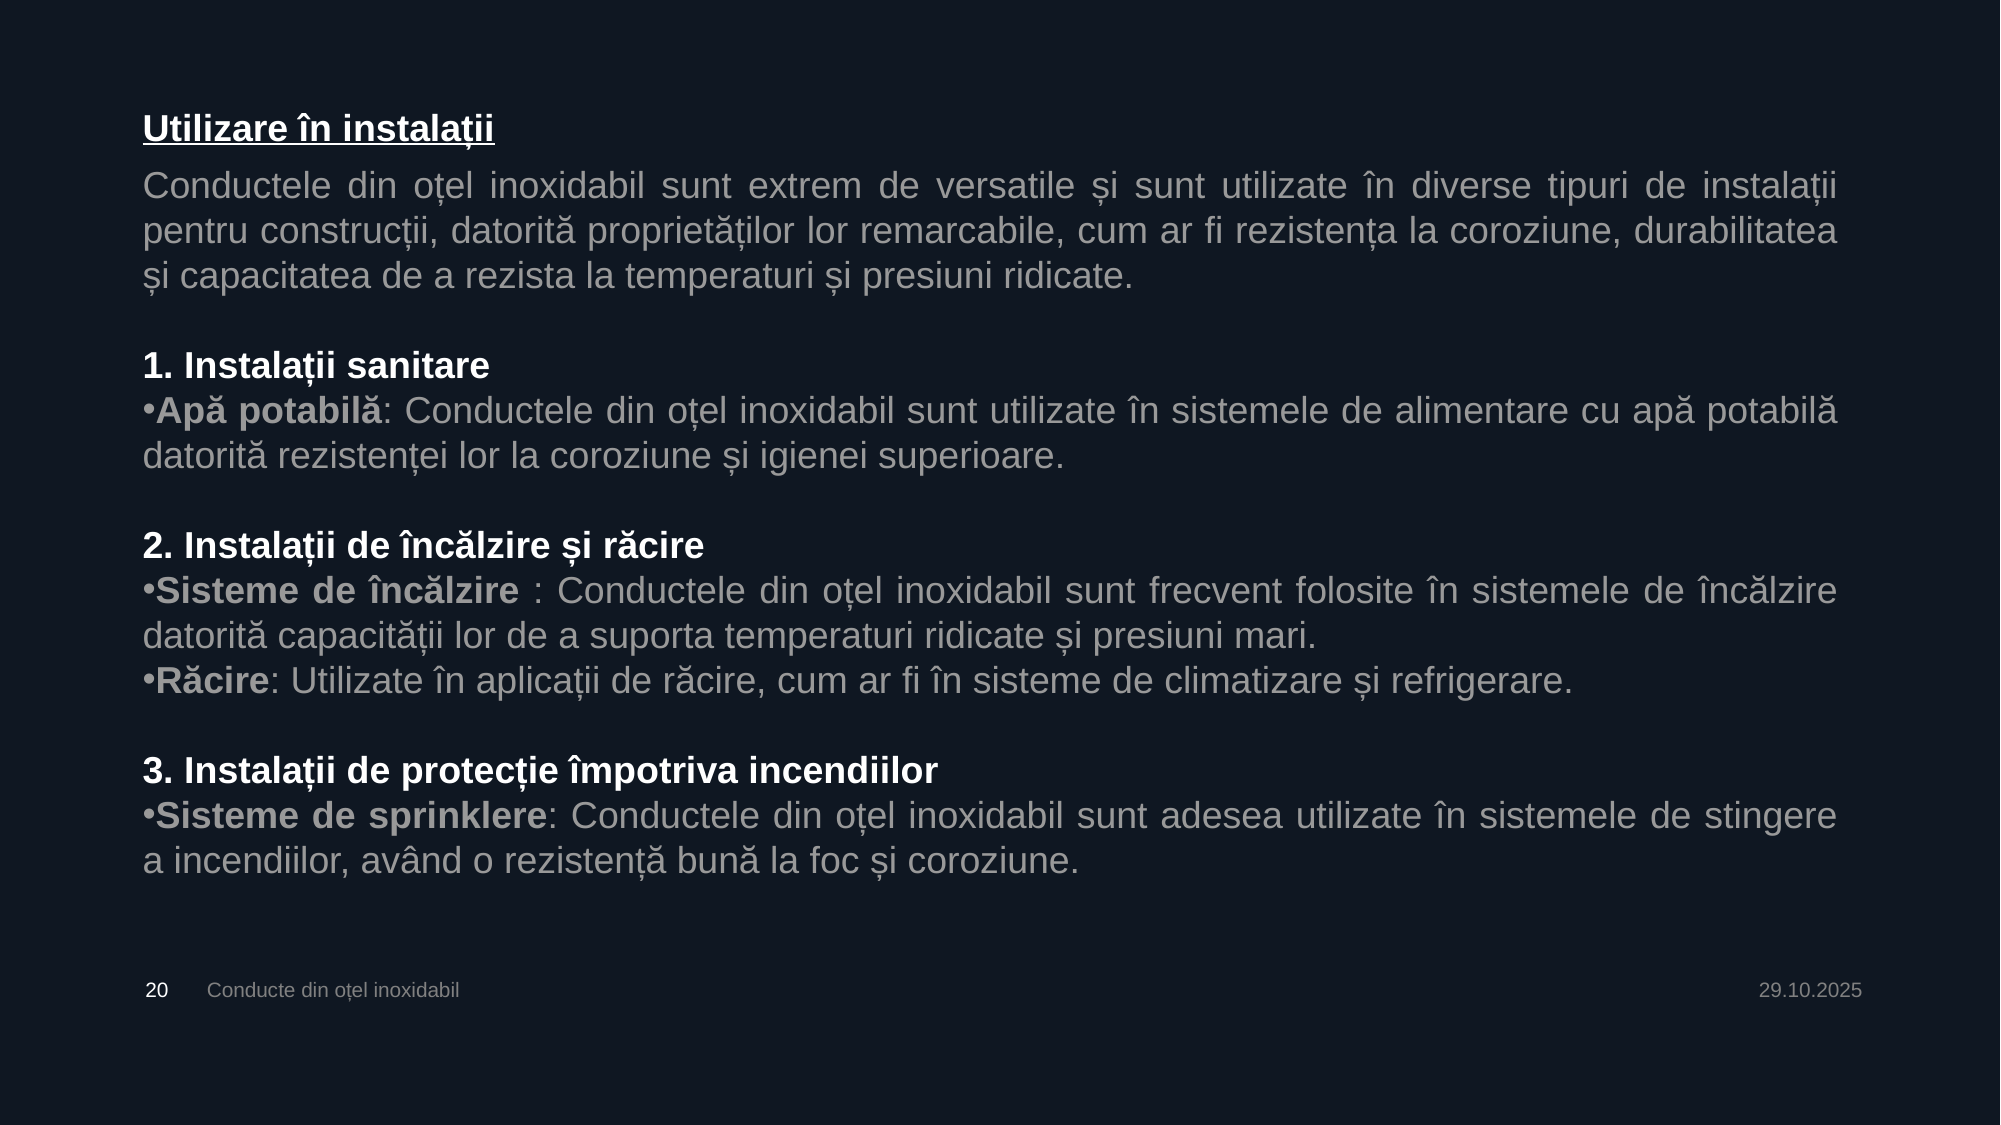

Utilizare în instalații
Conductele din oțel inoxidabil sunt extrem de versatile și sunt utilizate în diverse tipuri de instalații pentru construcții, datorită proprietăților lor remarcabile, cum ar fi rezistența la coroziune, durabilitatea și capacitatea de a rezista la temperaturi și presiuni ridicate.

1. Instalații sanitare
Apă potabilă: Conductele din oțel inoxidabil sunt utilizate în sistemele de alimentare cu apă potabilă datorită rezistenței lor la coroziune și igienei superioare.

2. Instalații de încălzire și răcire
Sisteme de încălzire : Conductele din oțel inoxidabil sunt frecvent folosite în sistemele de încălzire datorită capacității lor de a suporta temperaturi ridicate și presiuni mari.
Răcire: Utilizate în aplicații de răcire, cum ar fi în sisteme de climatizare și refrigerare.

3. Instalații de protecție împotriva incendiilor
Sisteme de sprinklere: Conductele din oțel inoxidabil sunt adesea utilizate în sistemele de stingere a incendiilor, având o rezistență bună la foc și coroziune.
Conducte din oțel inoxidabil
29.10.2025
20